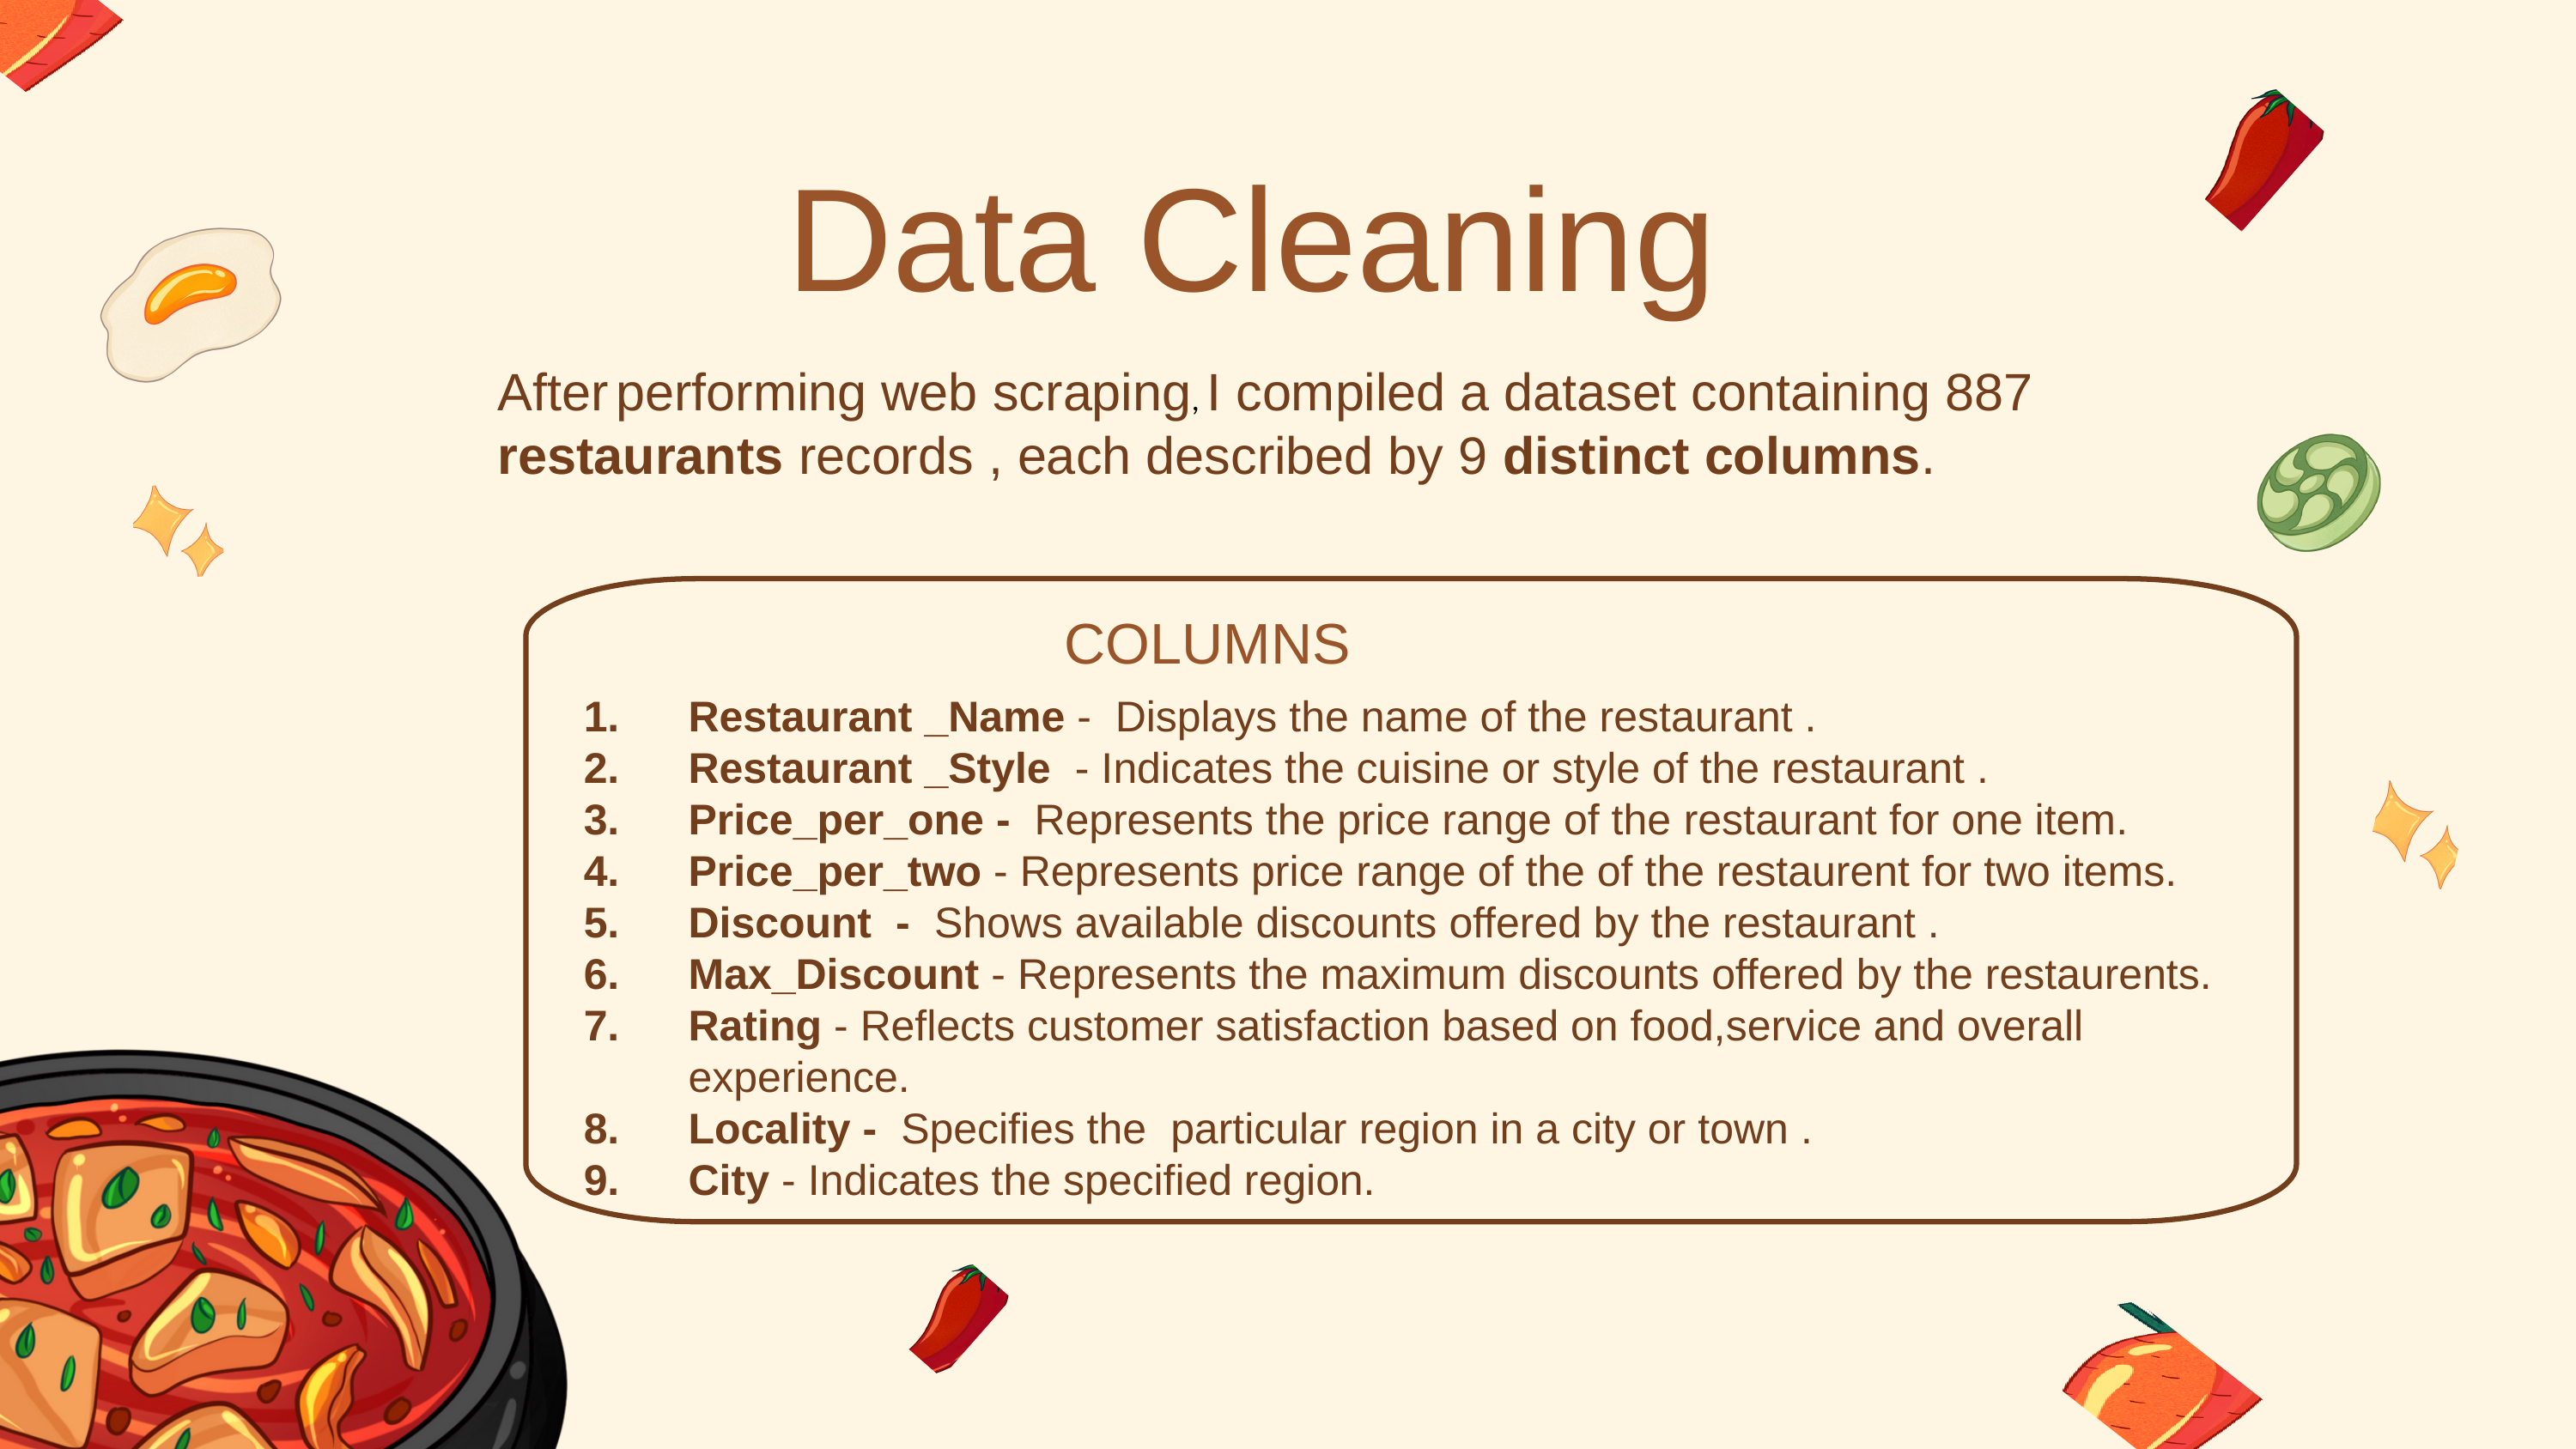

Data Cleaning

After performing web  scraping, I compiled a dataset  containing 887 restaurants records , each described by 9 distinct columns.

COLUMNS

Restaurant _Name -  Displays the name of the restaurant .
Restaurant _Style  - Indicates the cuisine or style of the restaurant .
Price_per_one -  Represents the price range of the restaurant for one item.
Price_per_two - Represents price range of the of the restaurent for two items.
Discount  -  Shows available discounts offered by the restaurant .
Max_Discount - Represents the maximum discounts offered by the restaurents.
Rating - Reflects customer satisfaction based on food,service and overall experience.
Locality -  Specifies the  particular region in a city or town .
City - Indicates the specified region.